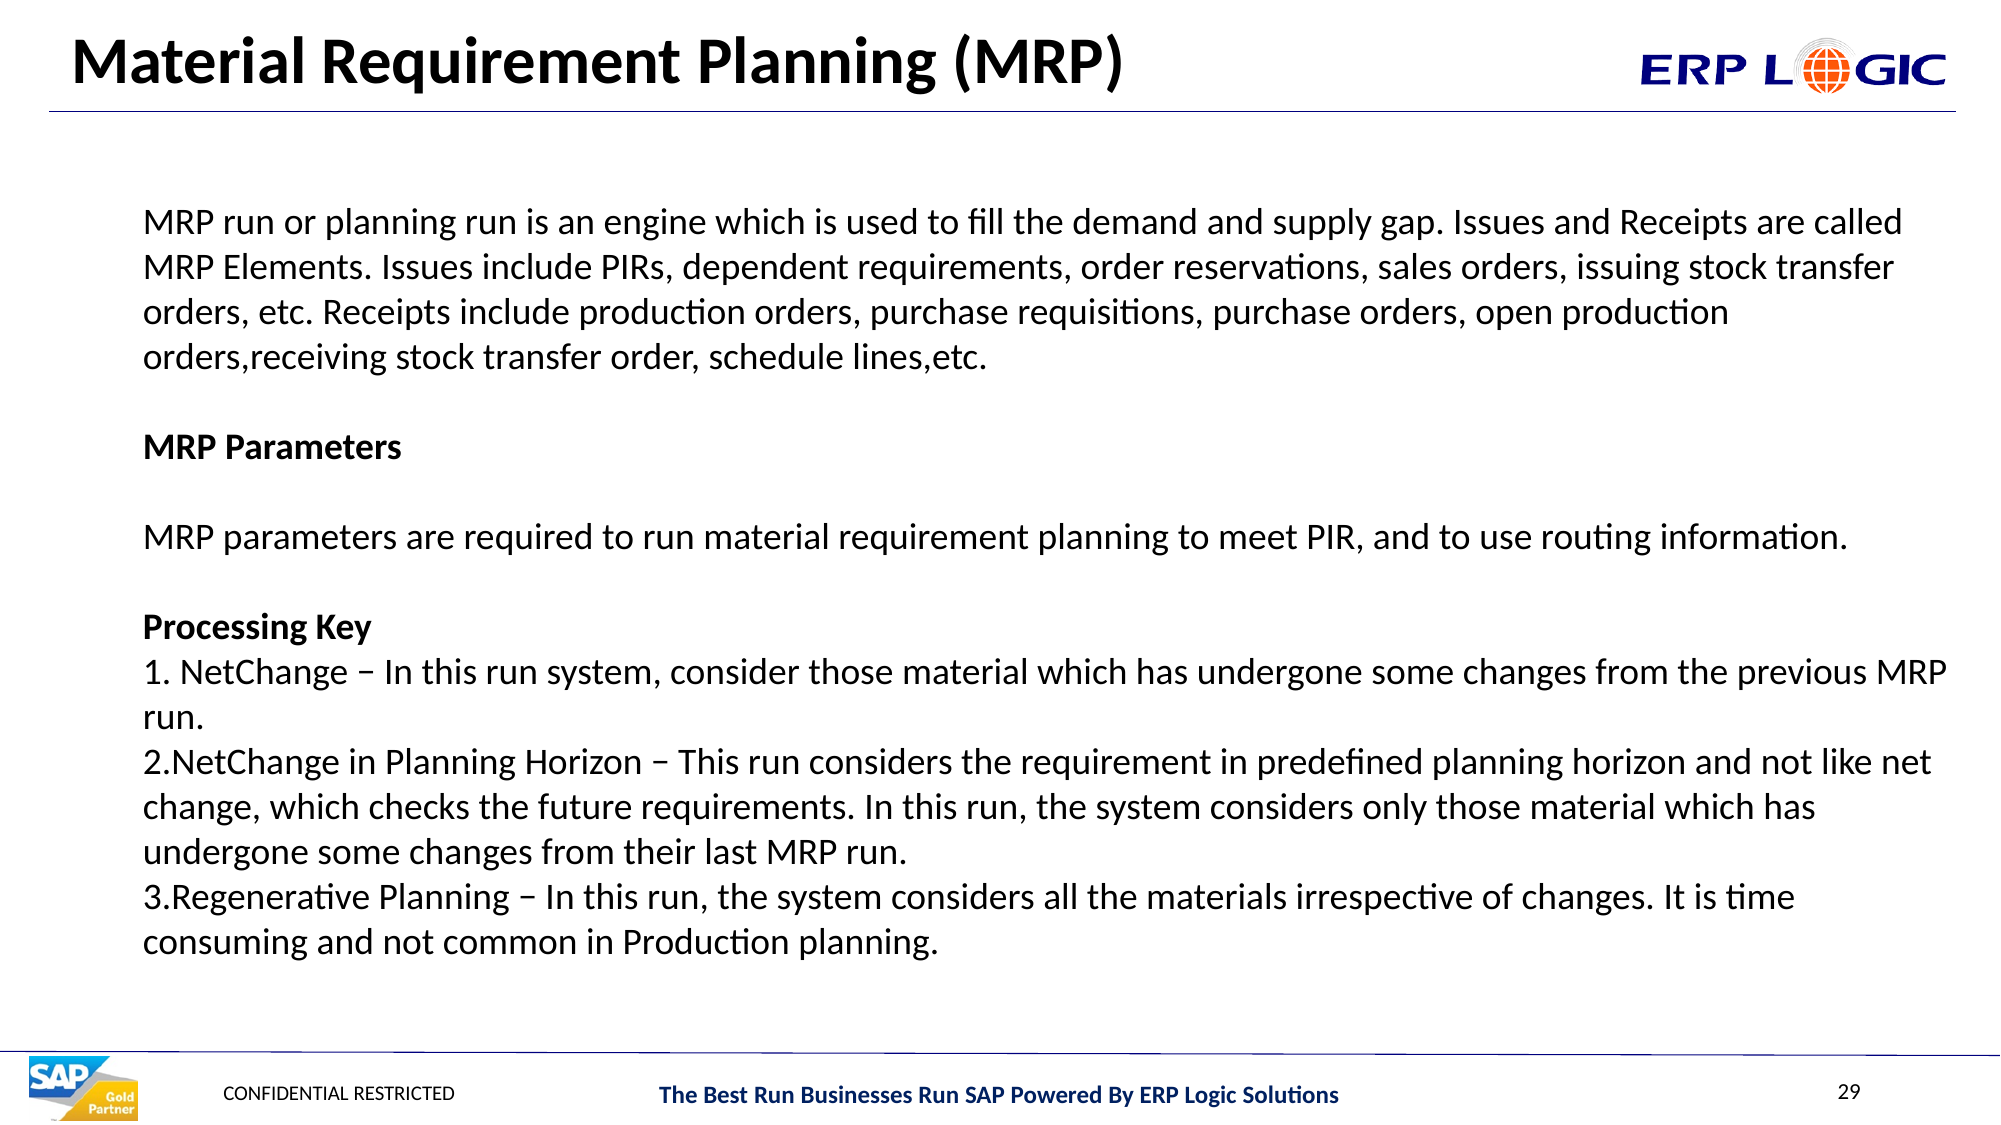

# Material Requirement Planning (MRP)
MRP run or planning run is an engine which is used to fill the demand and supply gap. Issues and Receipts are called MRP Elements. Issues include PIRs, dependent requirements, order reservations, sales orders, issuing stock transfer orders, etc. Receipts include production orders, purchase requisitions, purchase orders, open production    orders,receiving stock transfer order, schedule lines,etc.

MRP Parameters

MRP parameters are required to run material requirement planning to meet PIR, and to use routing information.

Processing Key
1. NetChange − In this run system, consider those material which has undergone some changes from the previous MRP run.
2.NetChange in Planning Horizon − This run considers the requirement in predefined planning horizon and not like net change, which checks the future requirements. In this run, the system considers only those material which has undergone some changes from their last MRP run.
3.Regenerative Planning − In this run, the system considers all the materials irrespective of changes. It is time consuming and not common in Production planning.